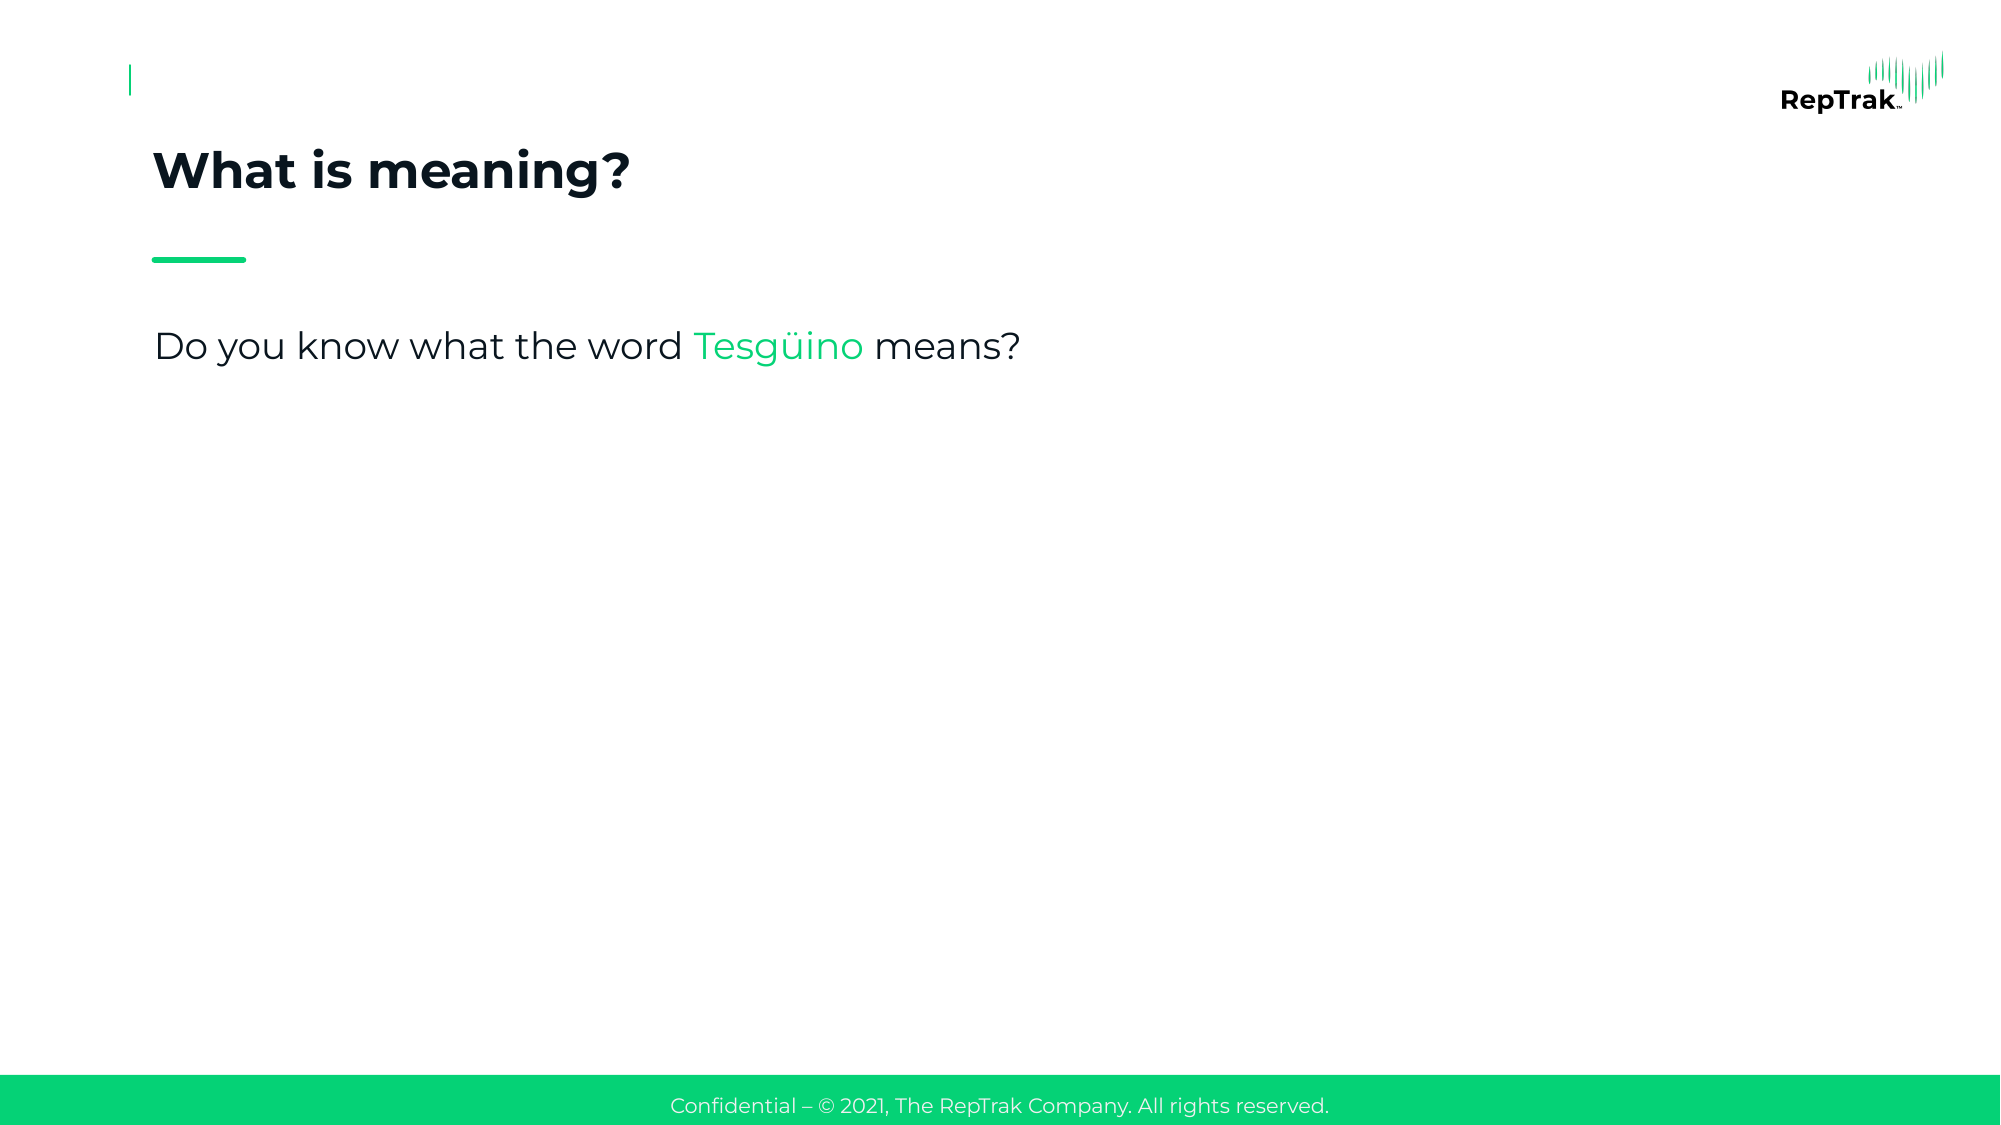

# What is meaning?
Do you know what the word Tesgüino means?
Confidential – © 2021, The RepTrak Company. All rights reserved.